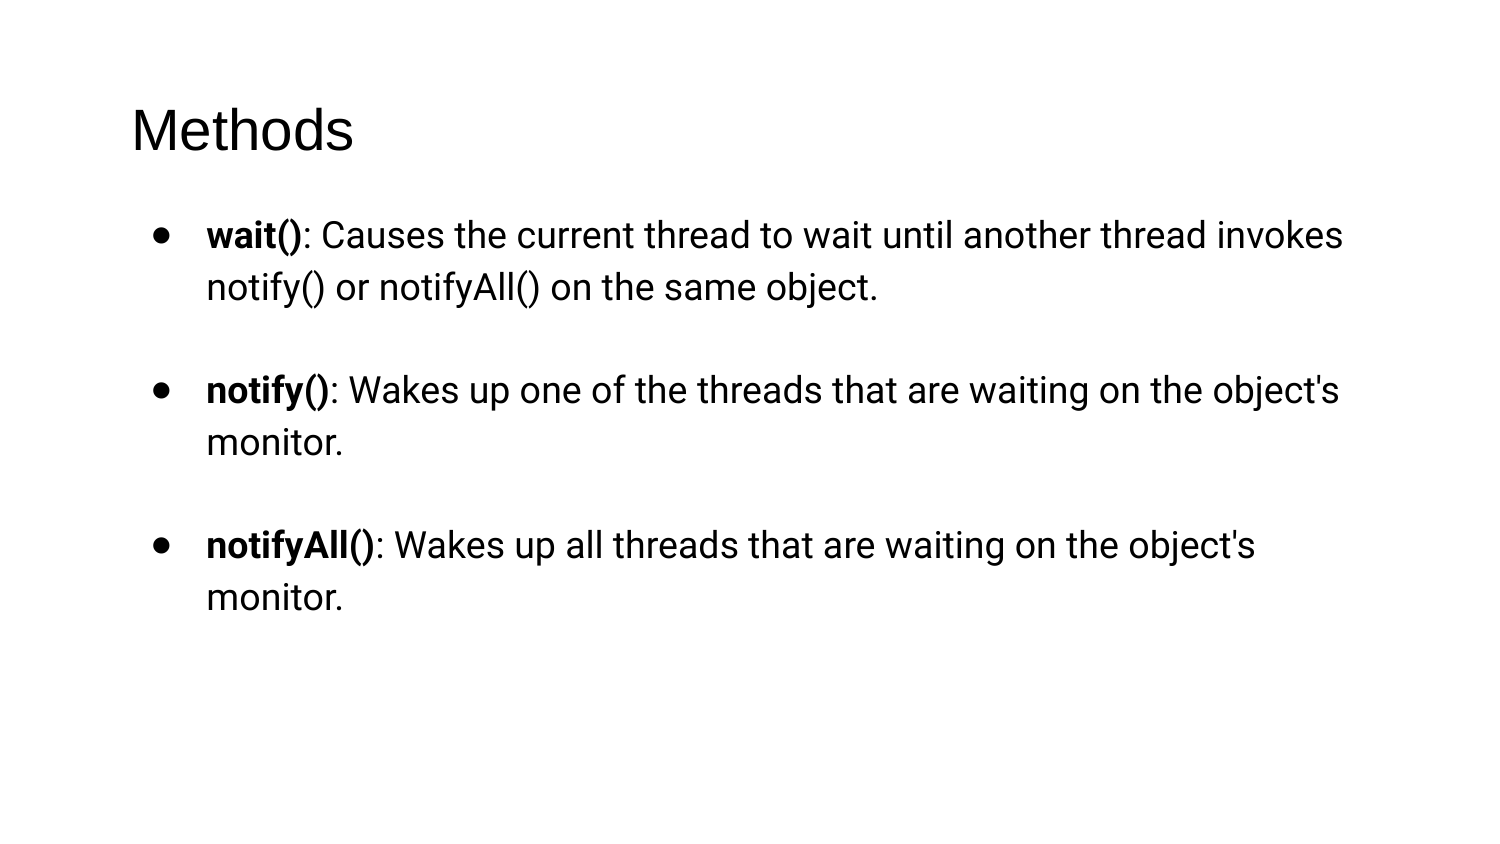

# Methods
wait(): Causes the current thread to wait until another thread invokes notify() or notifyAll() on the same object.

notify(): Wakes up one of the threads that are waiting on the object's monitor.

notifyAll(): Wakes up all threads that are waiting on the object's monitor.